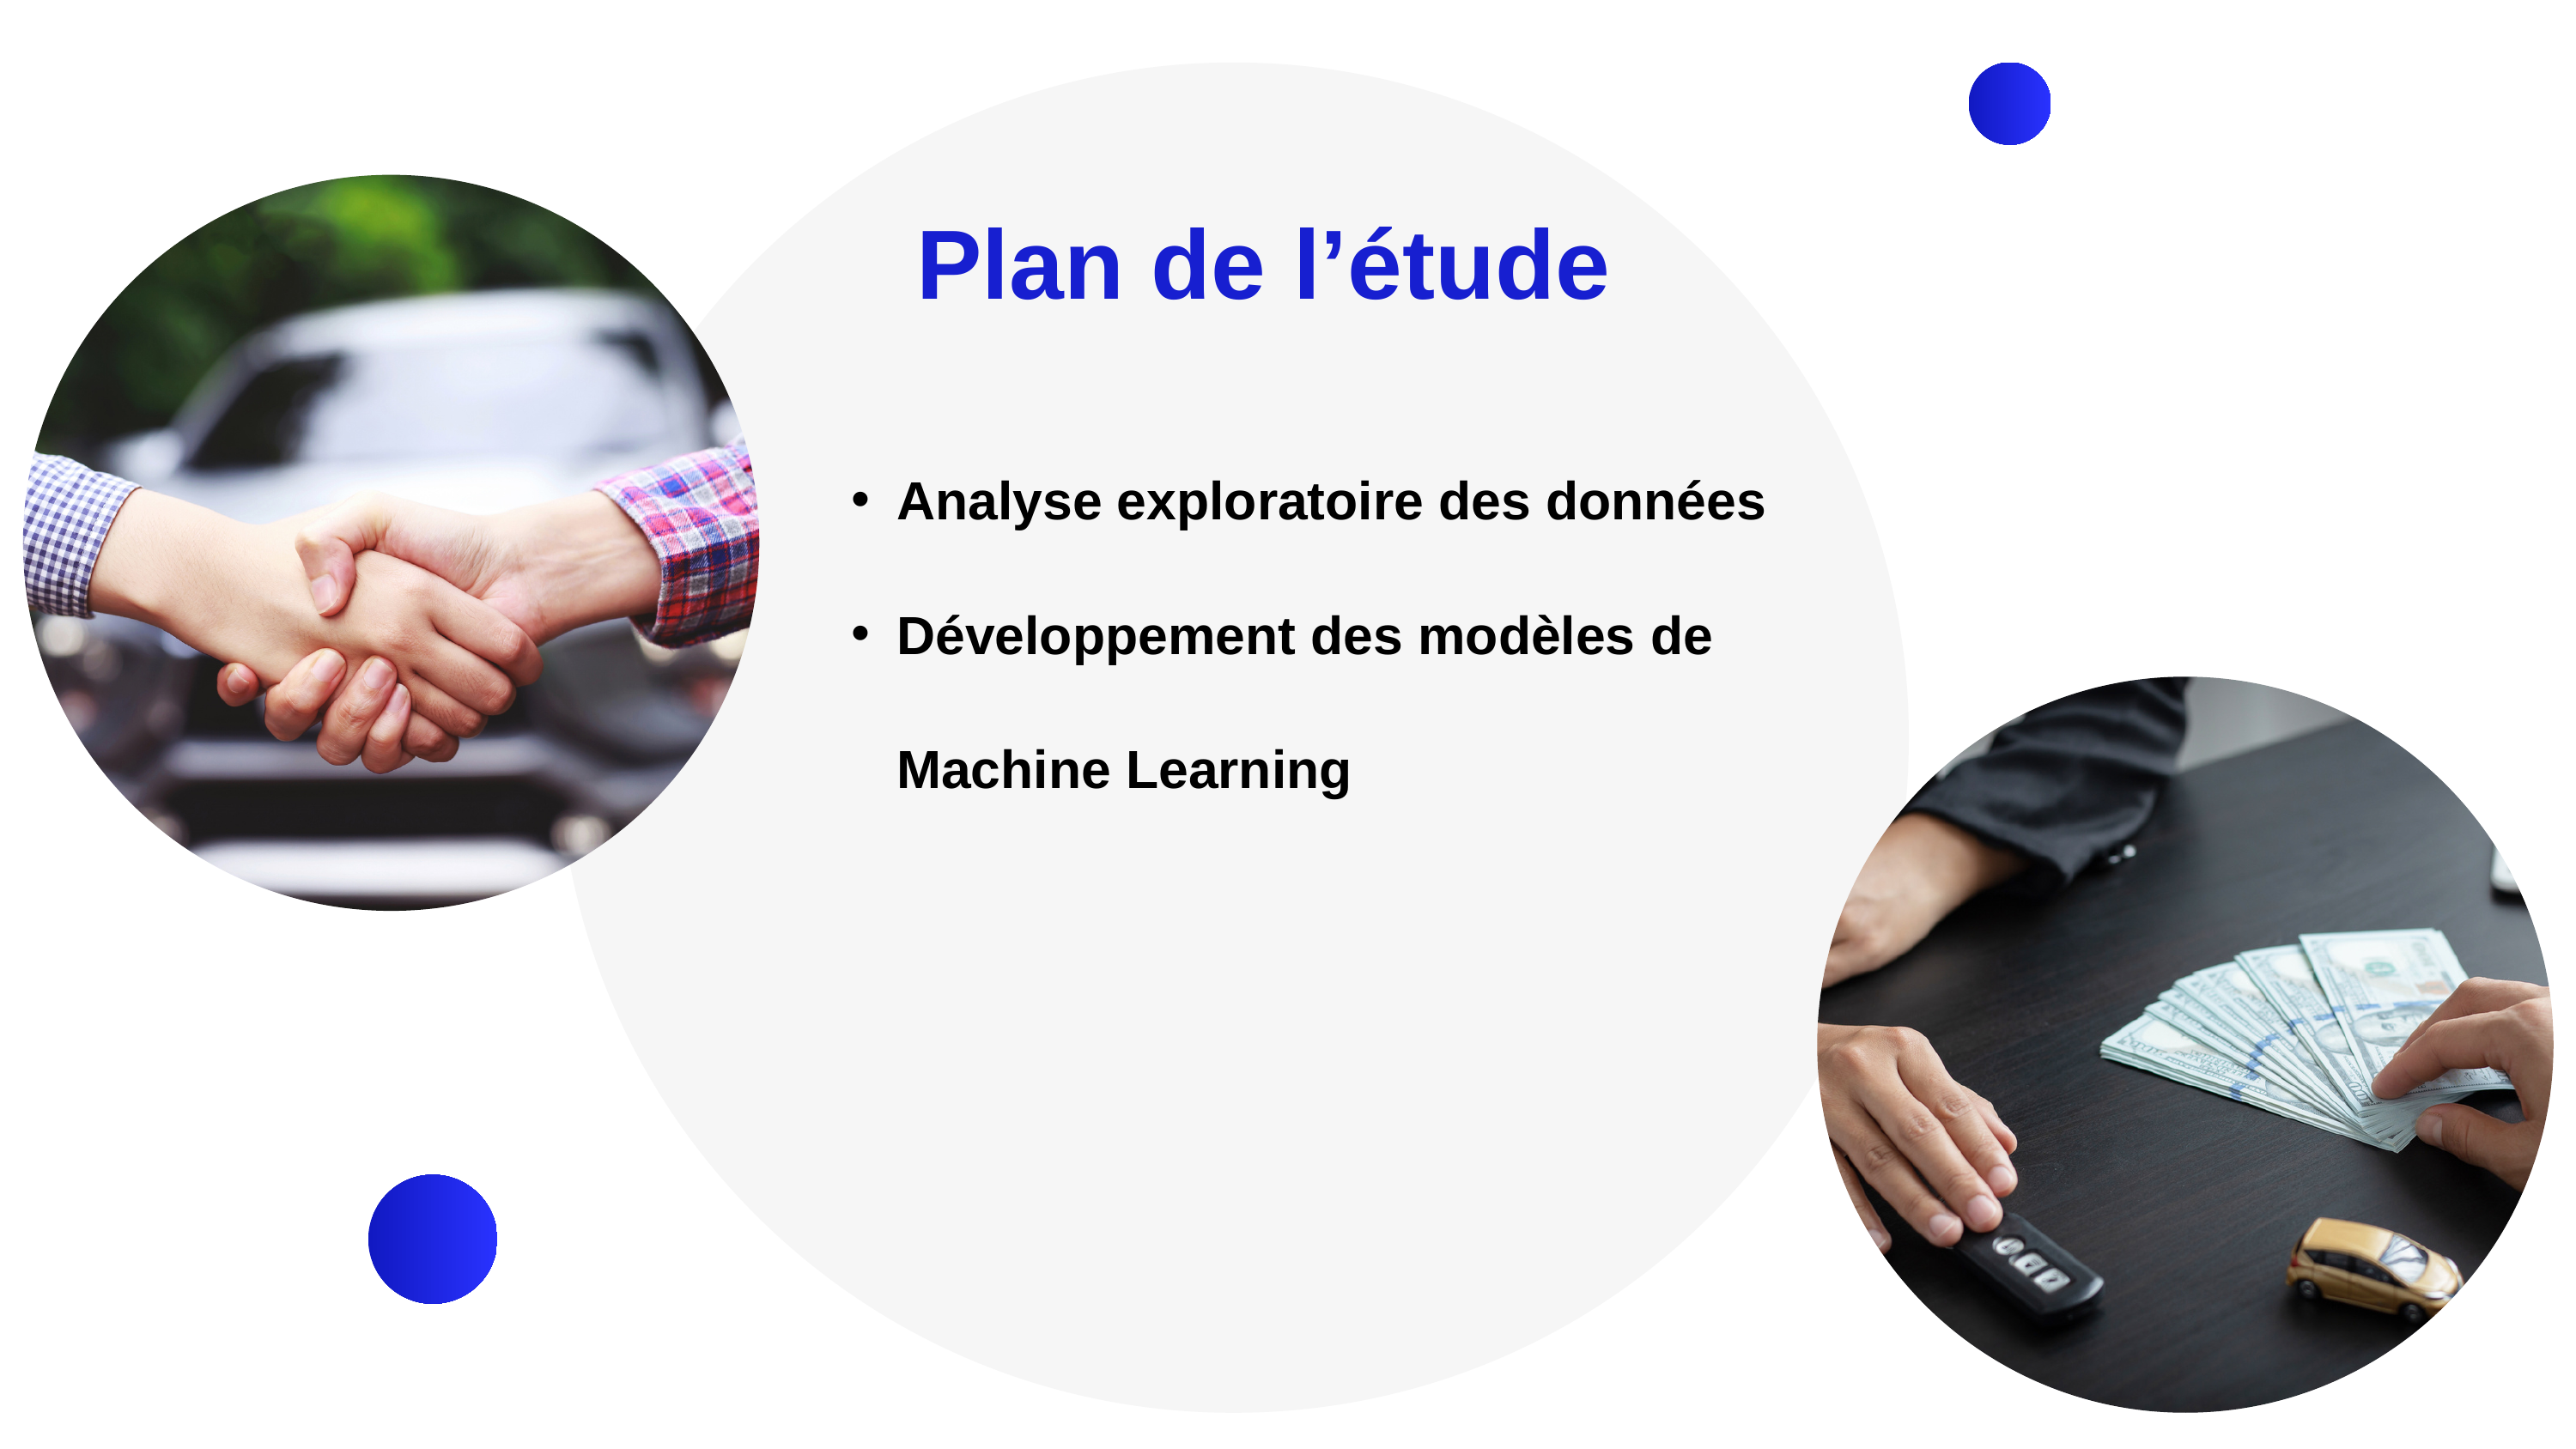

Plan de l’étude
Analyse exploratoire des données
Développement des modèles de Machine Learning